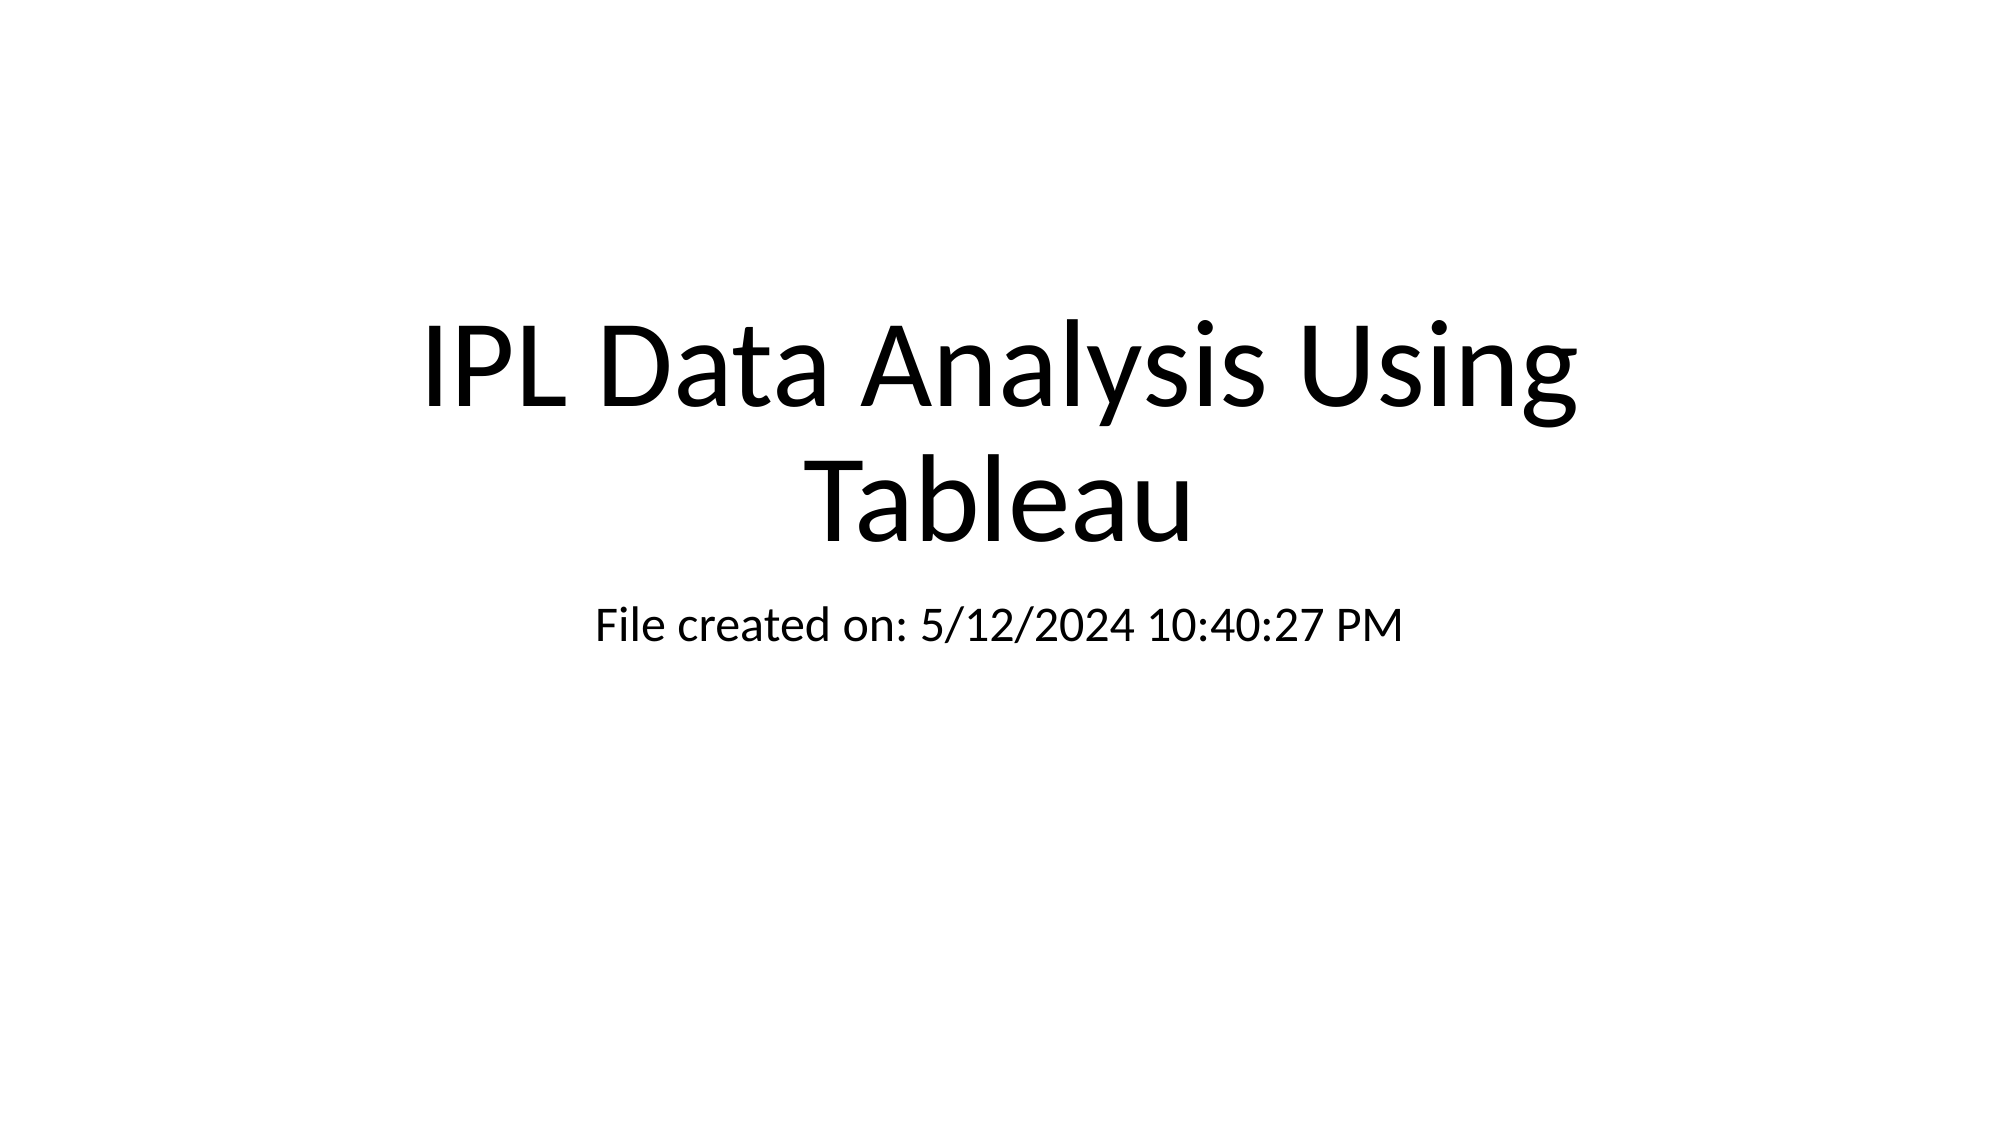

# IPL Data Analysis Using Tableau
File created on: 5/12/2024 10:40:27 PM